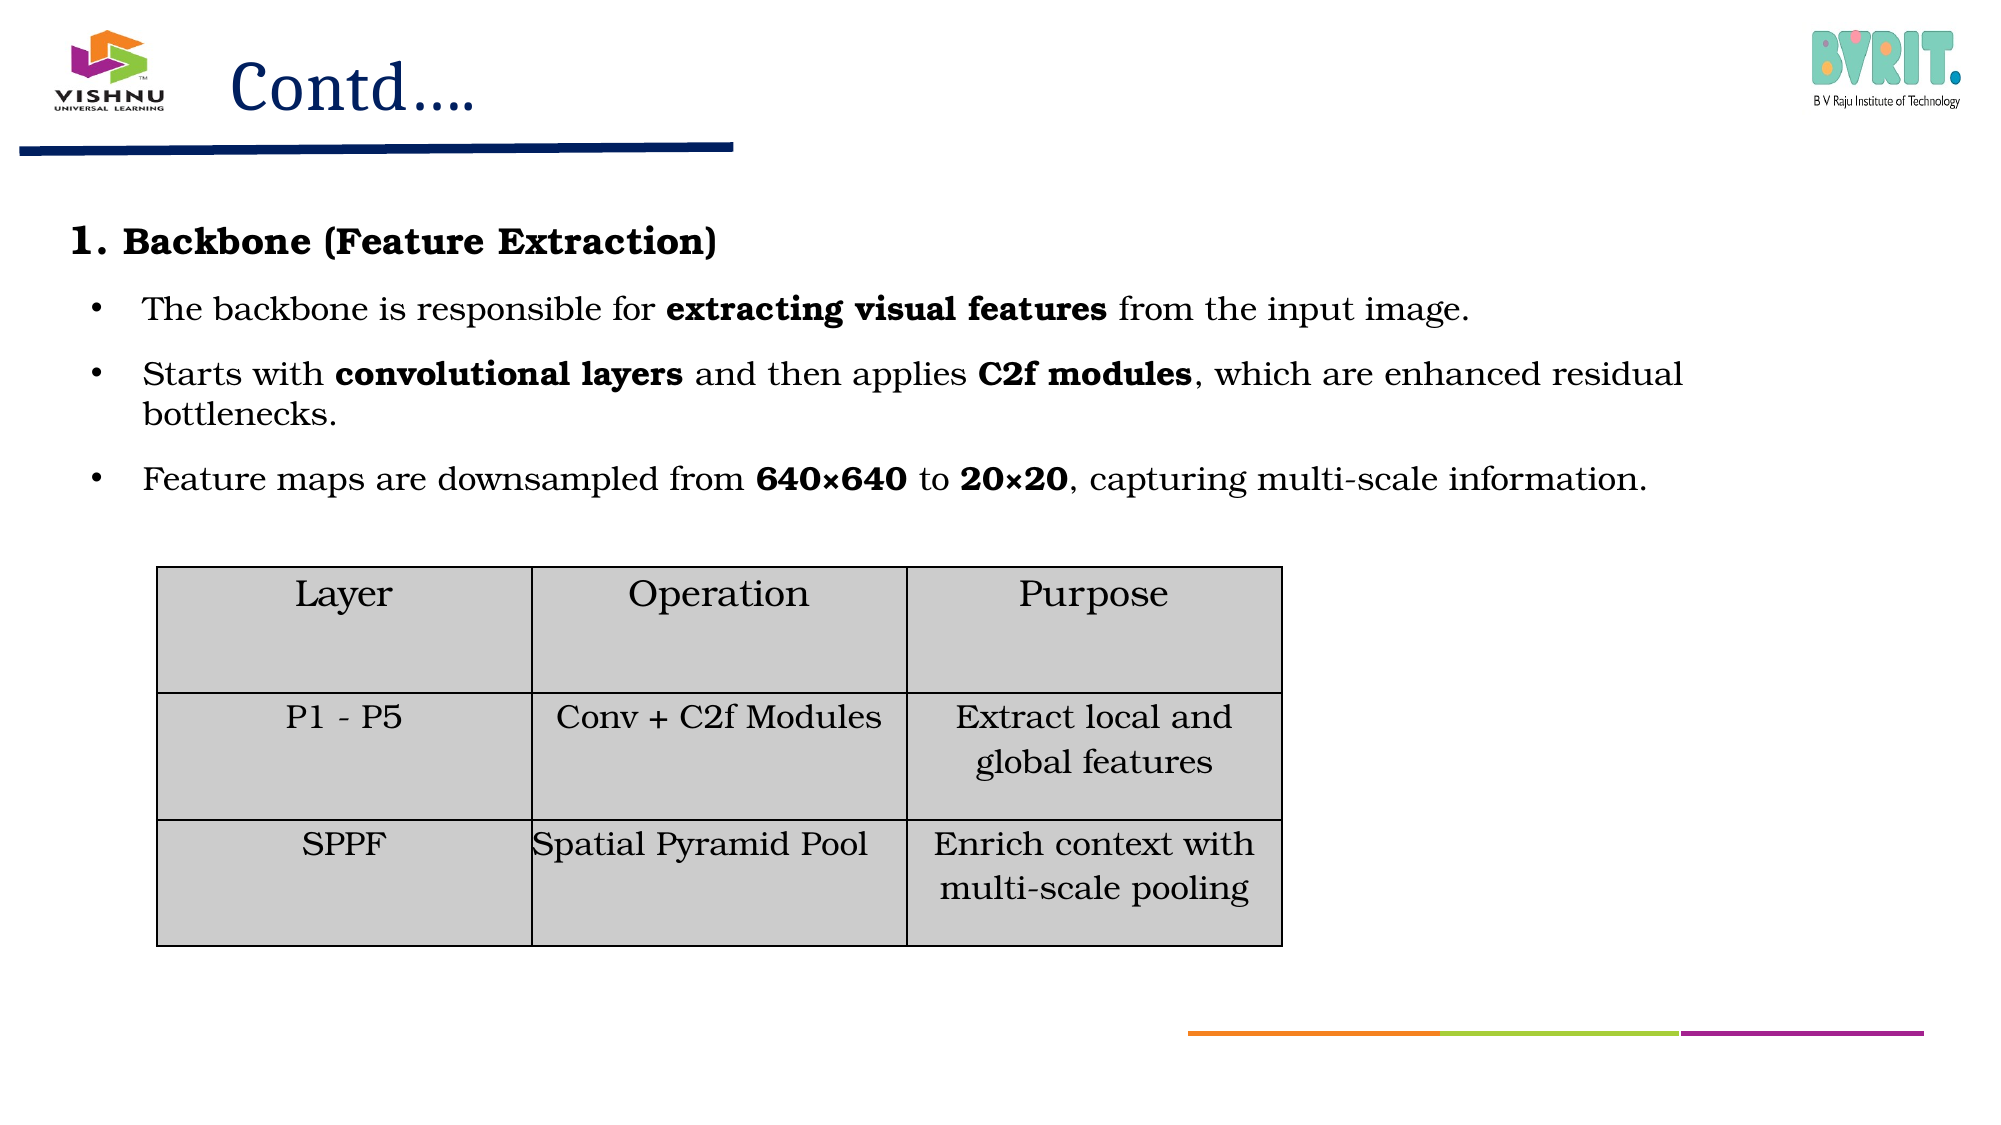

Contd….
1. Backbone (Feature Extraction)
The backbone is responsible for extracting visual features from the input image.
Starts with convolutional layers and then applies C2f modules, which are enhanced residual bottlenecks.
Feature maps are downsampled from 640×640 to 20×20, capturing multi-scale information.
| Layer | Operation | Purpose |
| --- | --- | --- |
| P1 - P5 | Conv + C2f Modules | Extract local and global features |
| SPPF | Spatial Pyramid Pool | Enrich context with multi-scale pooling |